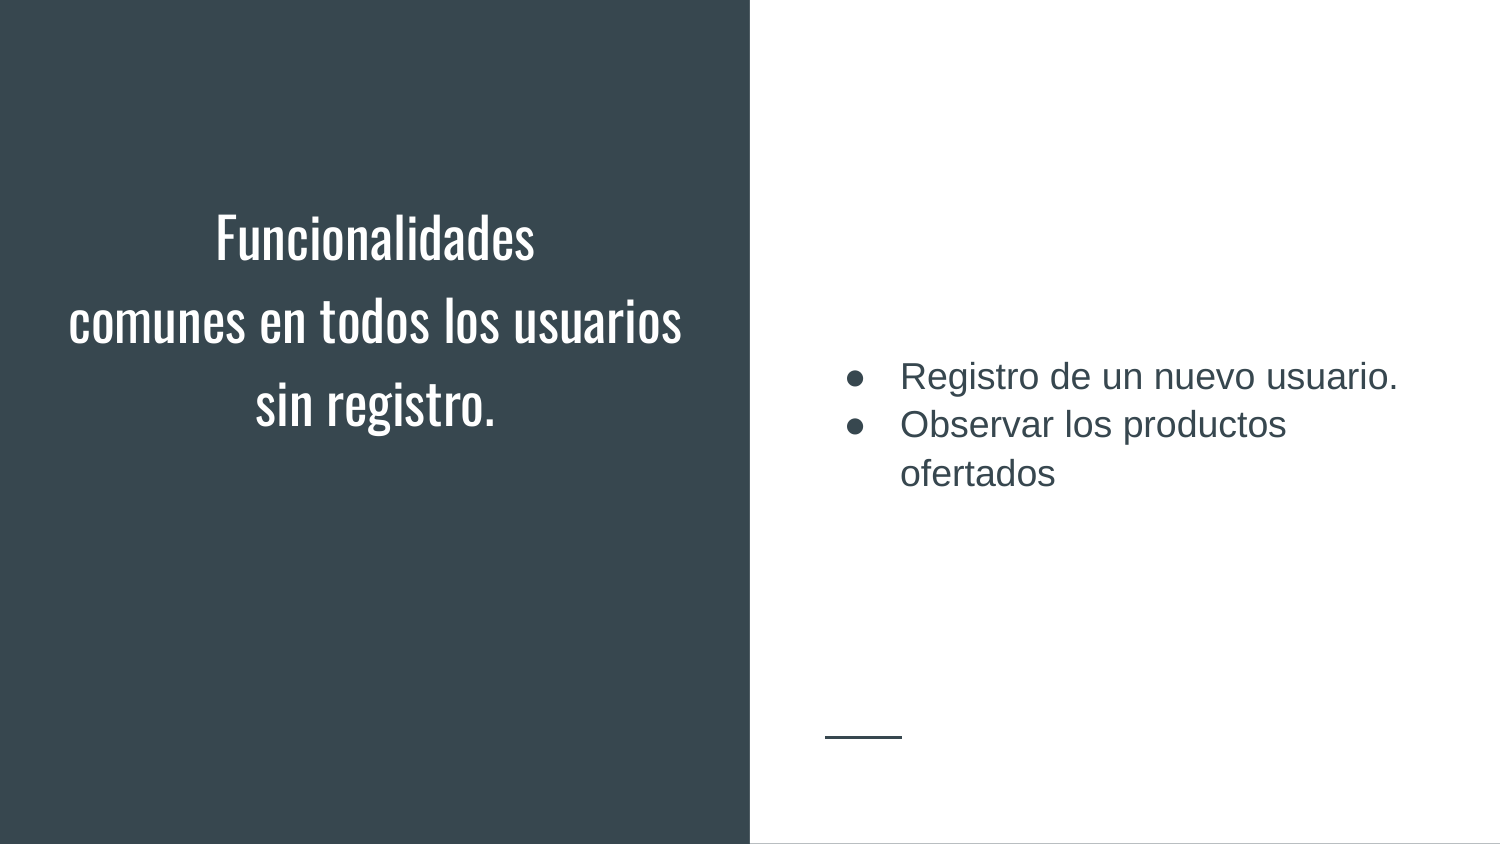

Registro de un nuevo usuario.
Observar los productos ofertados
# Funcionalidades
comunes en todos los usuarios sin registro.